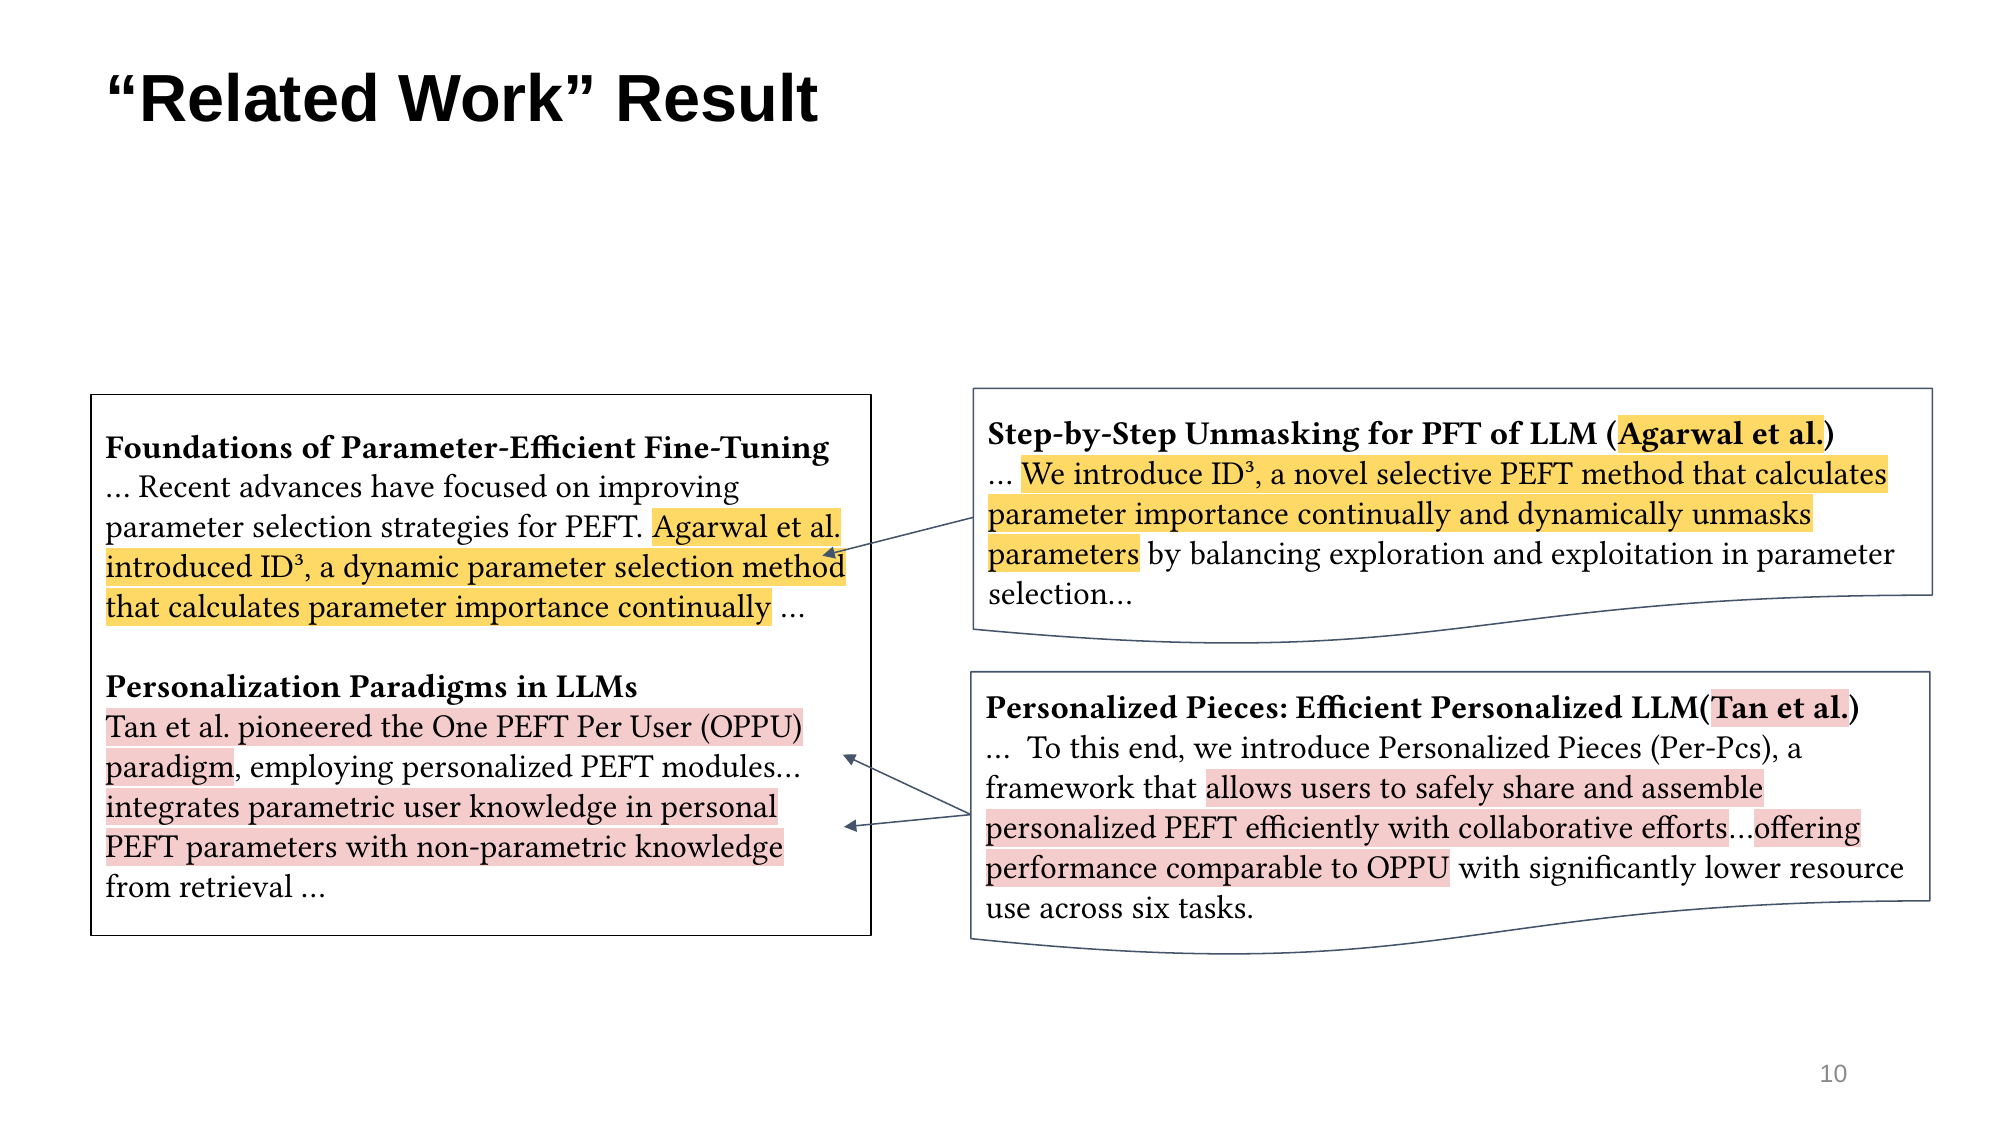

# “Related Work” Result
Step-by-Step Unmasking for PFT of LLM (Agarwal et al.)
… We introduce ID³, a novel selective PEFT method that calculates parameter importance continually and dynamically unmasks parameters by balancing exploration and exploitation in parameter selection…
Foundations of Parameter-Efficient Fine-Tuning
… Recent advances have focused on improving parameter selection strategies for PEFT. Agarwal et al. introduced ID³, a dynamic parameter selection method that calculates parameter importance continually …
Personalization Paradigms in LLMs
Tan et al. pioneered the One PEFT Per User (OPPU) paradigm, employing personalized PEFT modules…integrates parametric user knowledge in personal PEFT parameters with non-parametric knowledge from retrieval …

Personalized Pieces: Efficient Personalized LLM(Tan et al.)
…  To this end, we introduce Personalized Pieces (Per-Pcs), a framework that allows users to safely share and assemble personalized PEFT efficiently with collaborative efforts…offering performance comparable to OPPU with significantly lower resource use across six tasks.
10